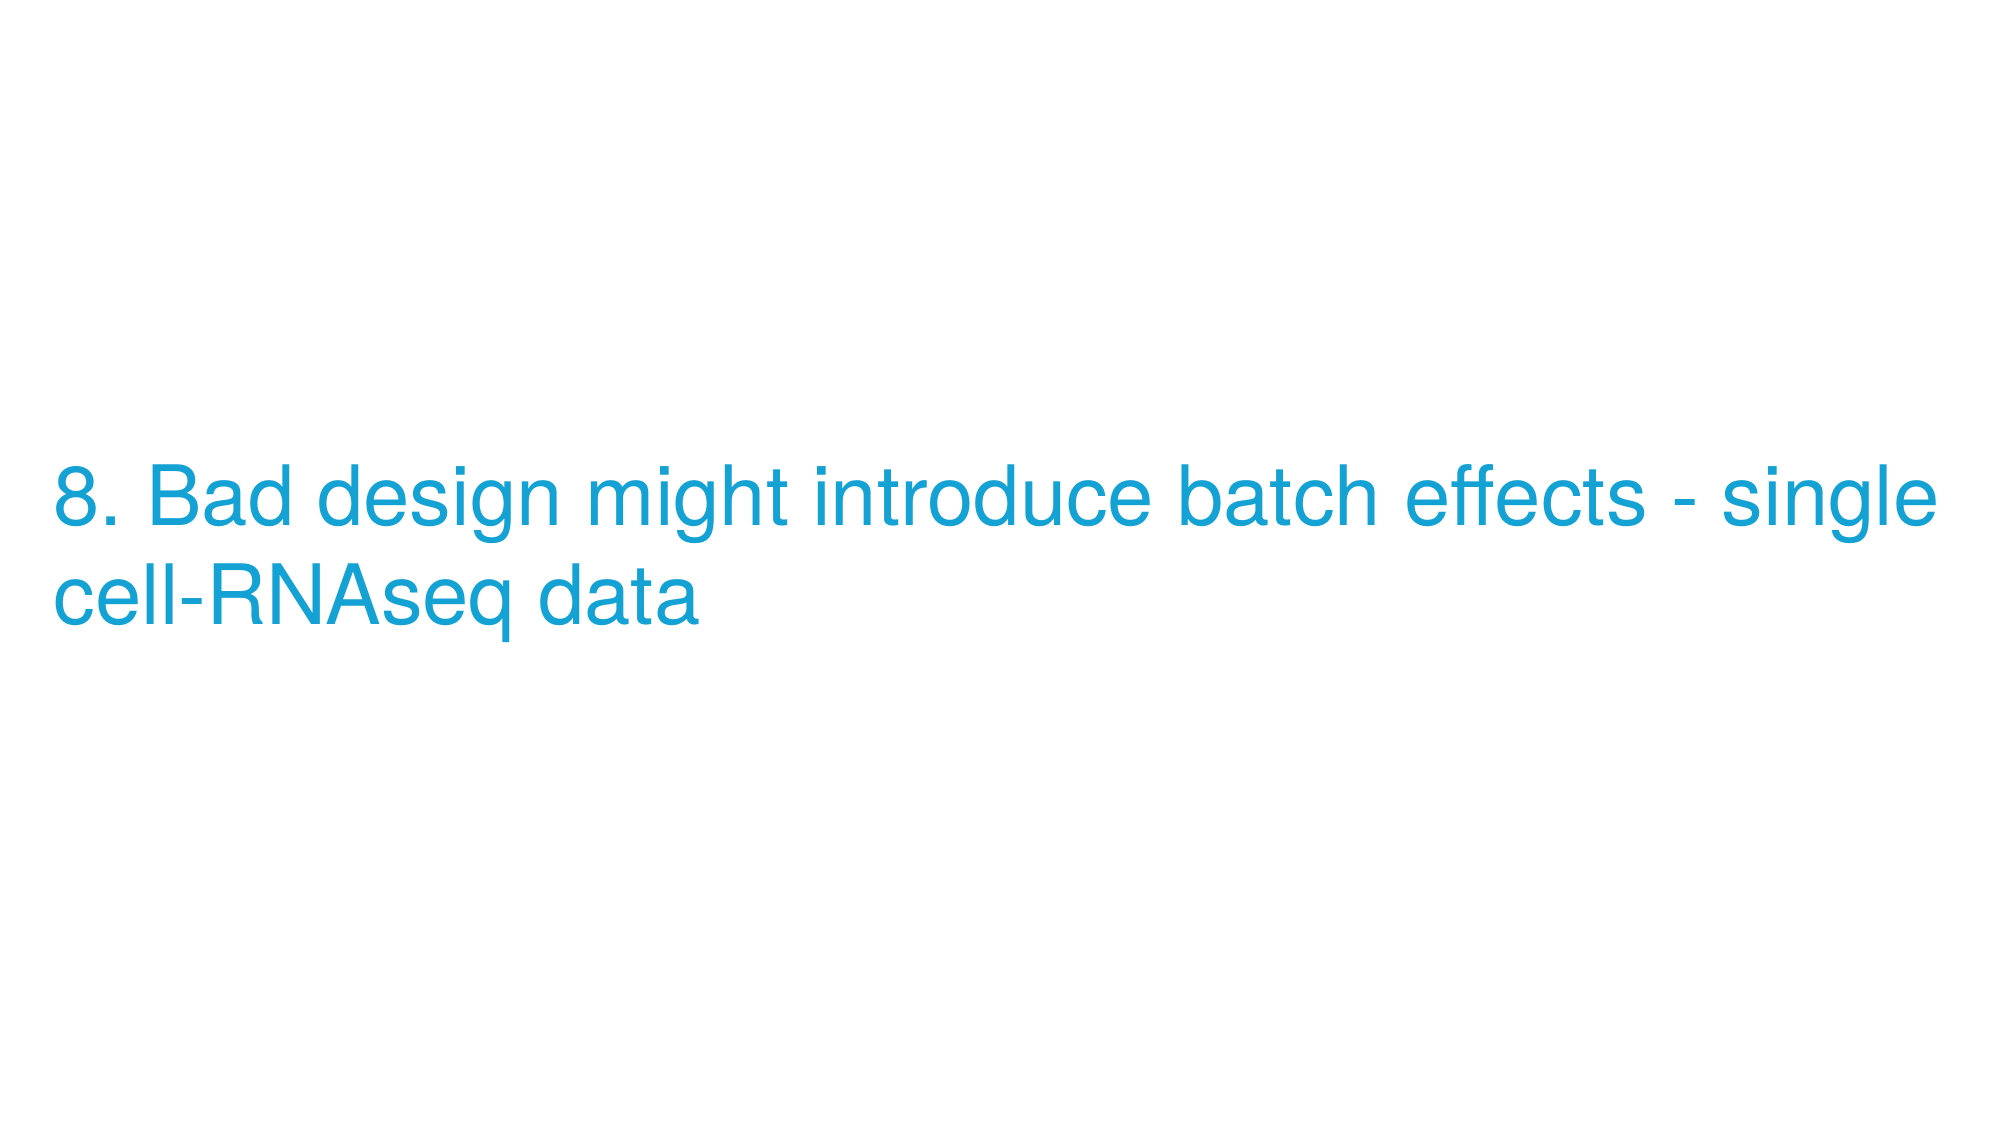

8. Bad design might introduce batch effects - single cell-RNAseq data